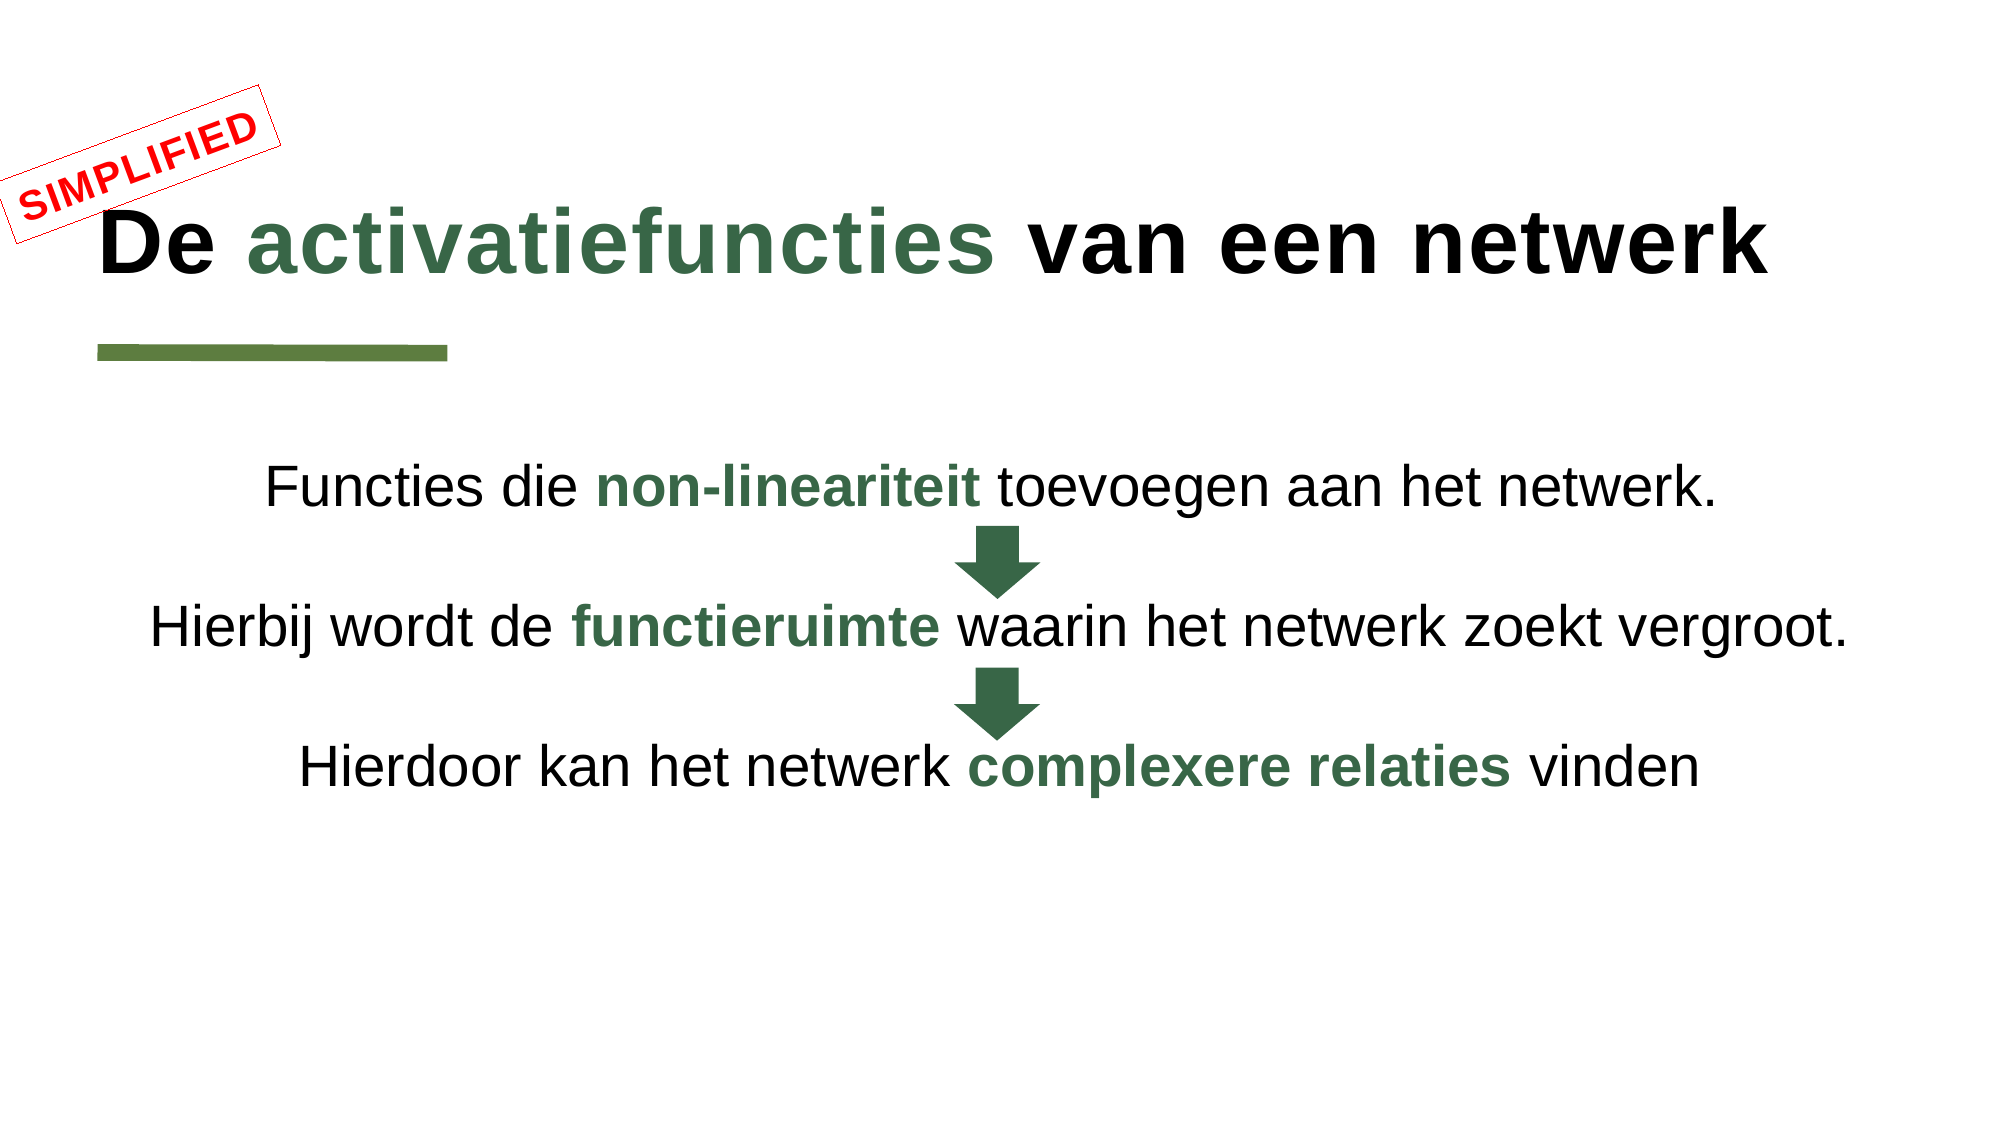

# De activatiefuncties van een netwerk
SIMPLIFIED
Functies die non-lineariteit toevoegen aan het netwerk.

Hierbij wordt de functieruimte waarin het netwerk zoekt vergroot.

Hierdoor kan het netwerk complexere relaties vinden